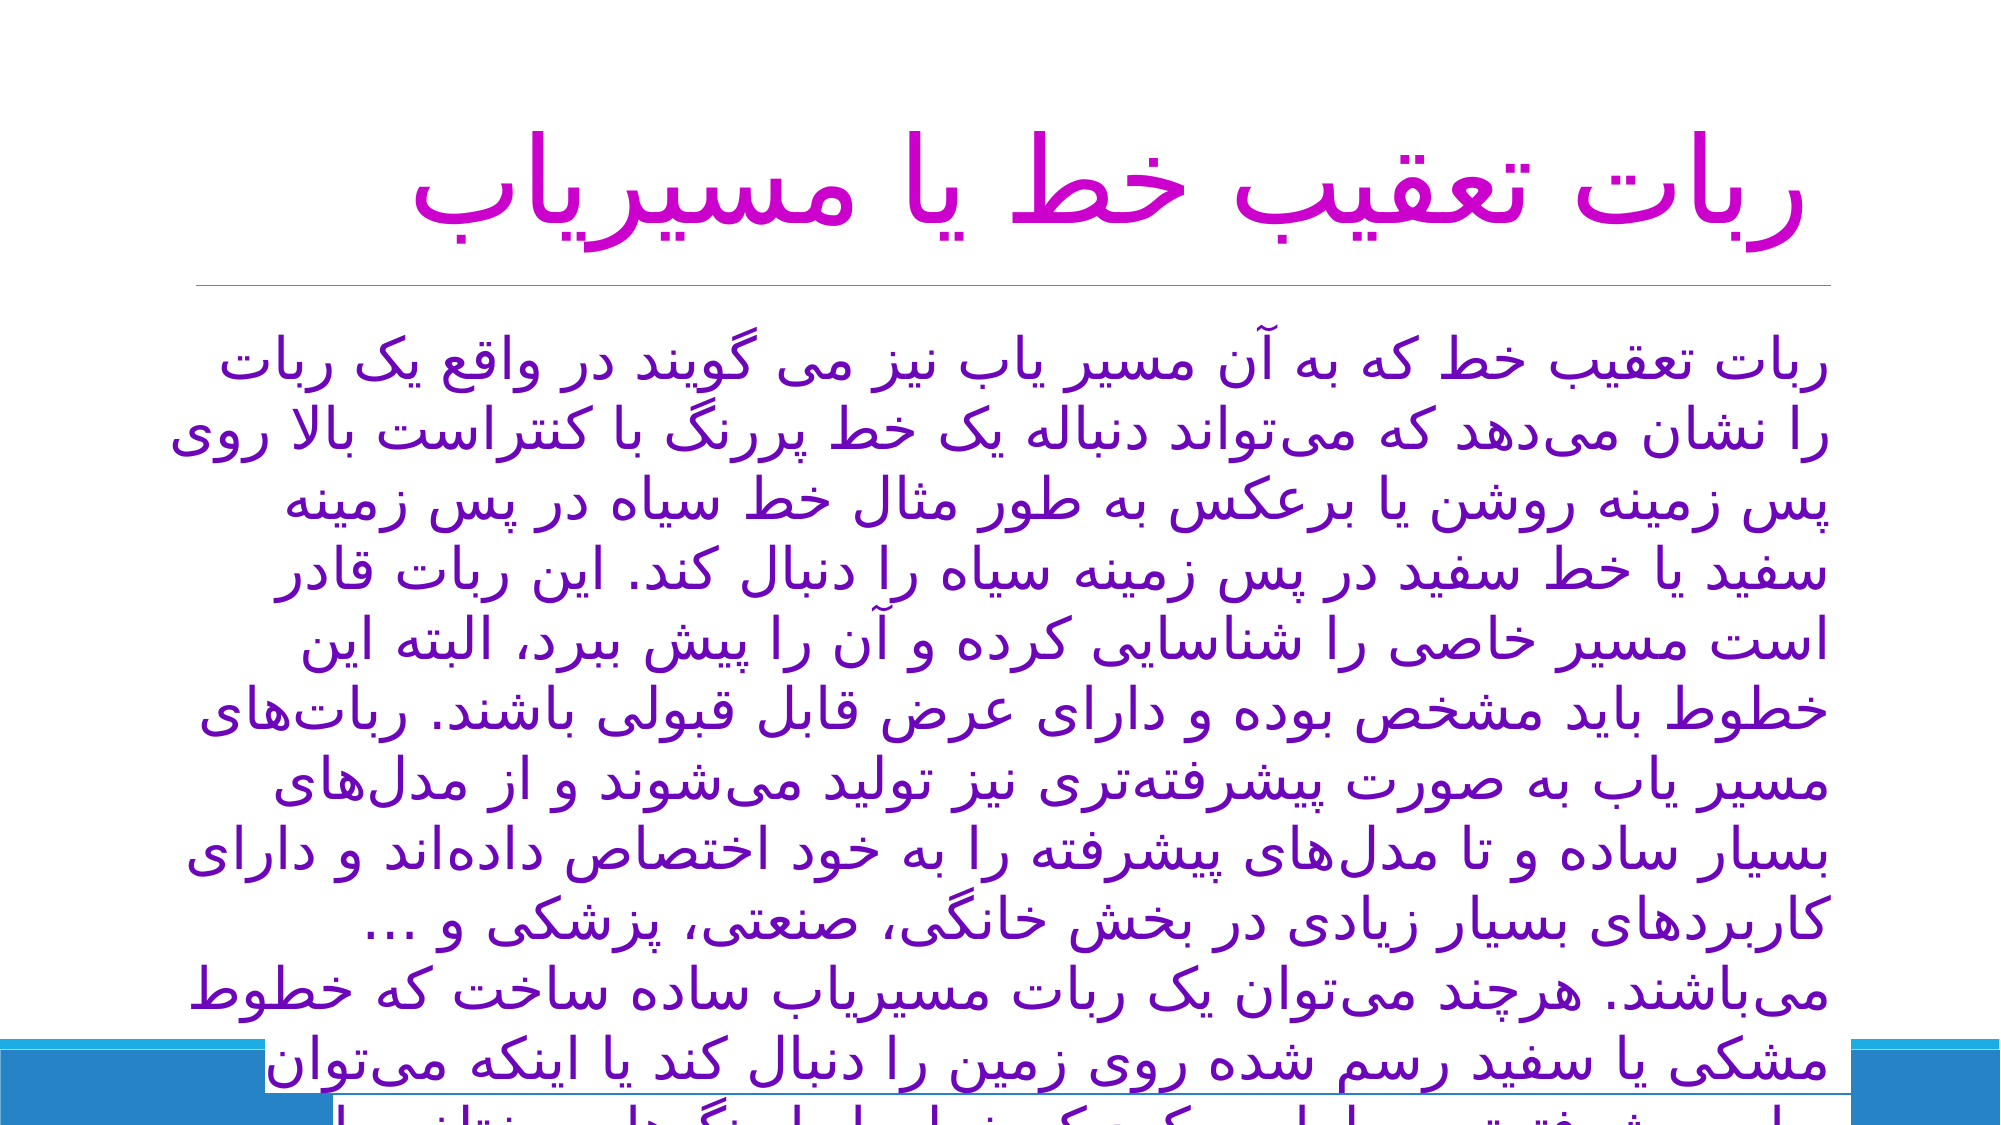

# ربات تعقیب خط یا مسیریاب
ربات تعقیب خط که به آن مسیر یاب نیز می گویند در واقع یک ربات را نشان می‌دهد که می‌تواند دنباله یک خط پررنگ با کنتراست بالا روی پس زمینه روشن یا برعکس به طور مثال خط سیاه در پس زمینه سفید یا خط سفید در پس زمینه سیاه را دنبال کند. این ربات قادر است مسیر خاصی را شناسایی کرده و آن را پیش ببرد، البته این خطوط باید مشخص بوده و دارای عرض قابل قبولی باشند. ربات‌های مسیر یاب به صورت پیشرفته‌تری نیز تولید می‌شوند و از مدل‌های بسیار ساده و تا مدل‌های پیشرفته را به خود اختصاص داده‌اند و دارای کاربردهای بسیار زیادی در بخش خانگی، صنعتی، پزشکی و … می‌باشند. هرچند می‌توان یک ربات مسیریاب ساده ساخت که خطوط مشکی یا سفید رسم شده روی زمین را دنبال کند یا اینکه می‌توان ربات پیشرفته‌تری طراحی کرد که خطوط با رنگ‌های مختلف را شناسایی کند و فقط یک رنگ خاص را دنبال کند. بدون در نظر گرفتن اینکه قصد ساخت کدام ربات مسیریاب را داریم، تمام این ربات‌ها دارای ویژگی‌های مشترکی هستند. این ربات‌های هوشمند همگی از چرخ یا شنی و از دو موتور یا بیشتر برای سیستم حرکتی و از سنسور‌ها برای تشخیص خطوط استفاده می‌کنند. همه‌ی این ربات‌ها برای استحکام، دارای شاسی هستند و از یک برد الکترونیکی به عنوان مغز متفکر ربات استفاده می‌کنند.